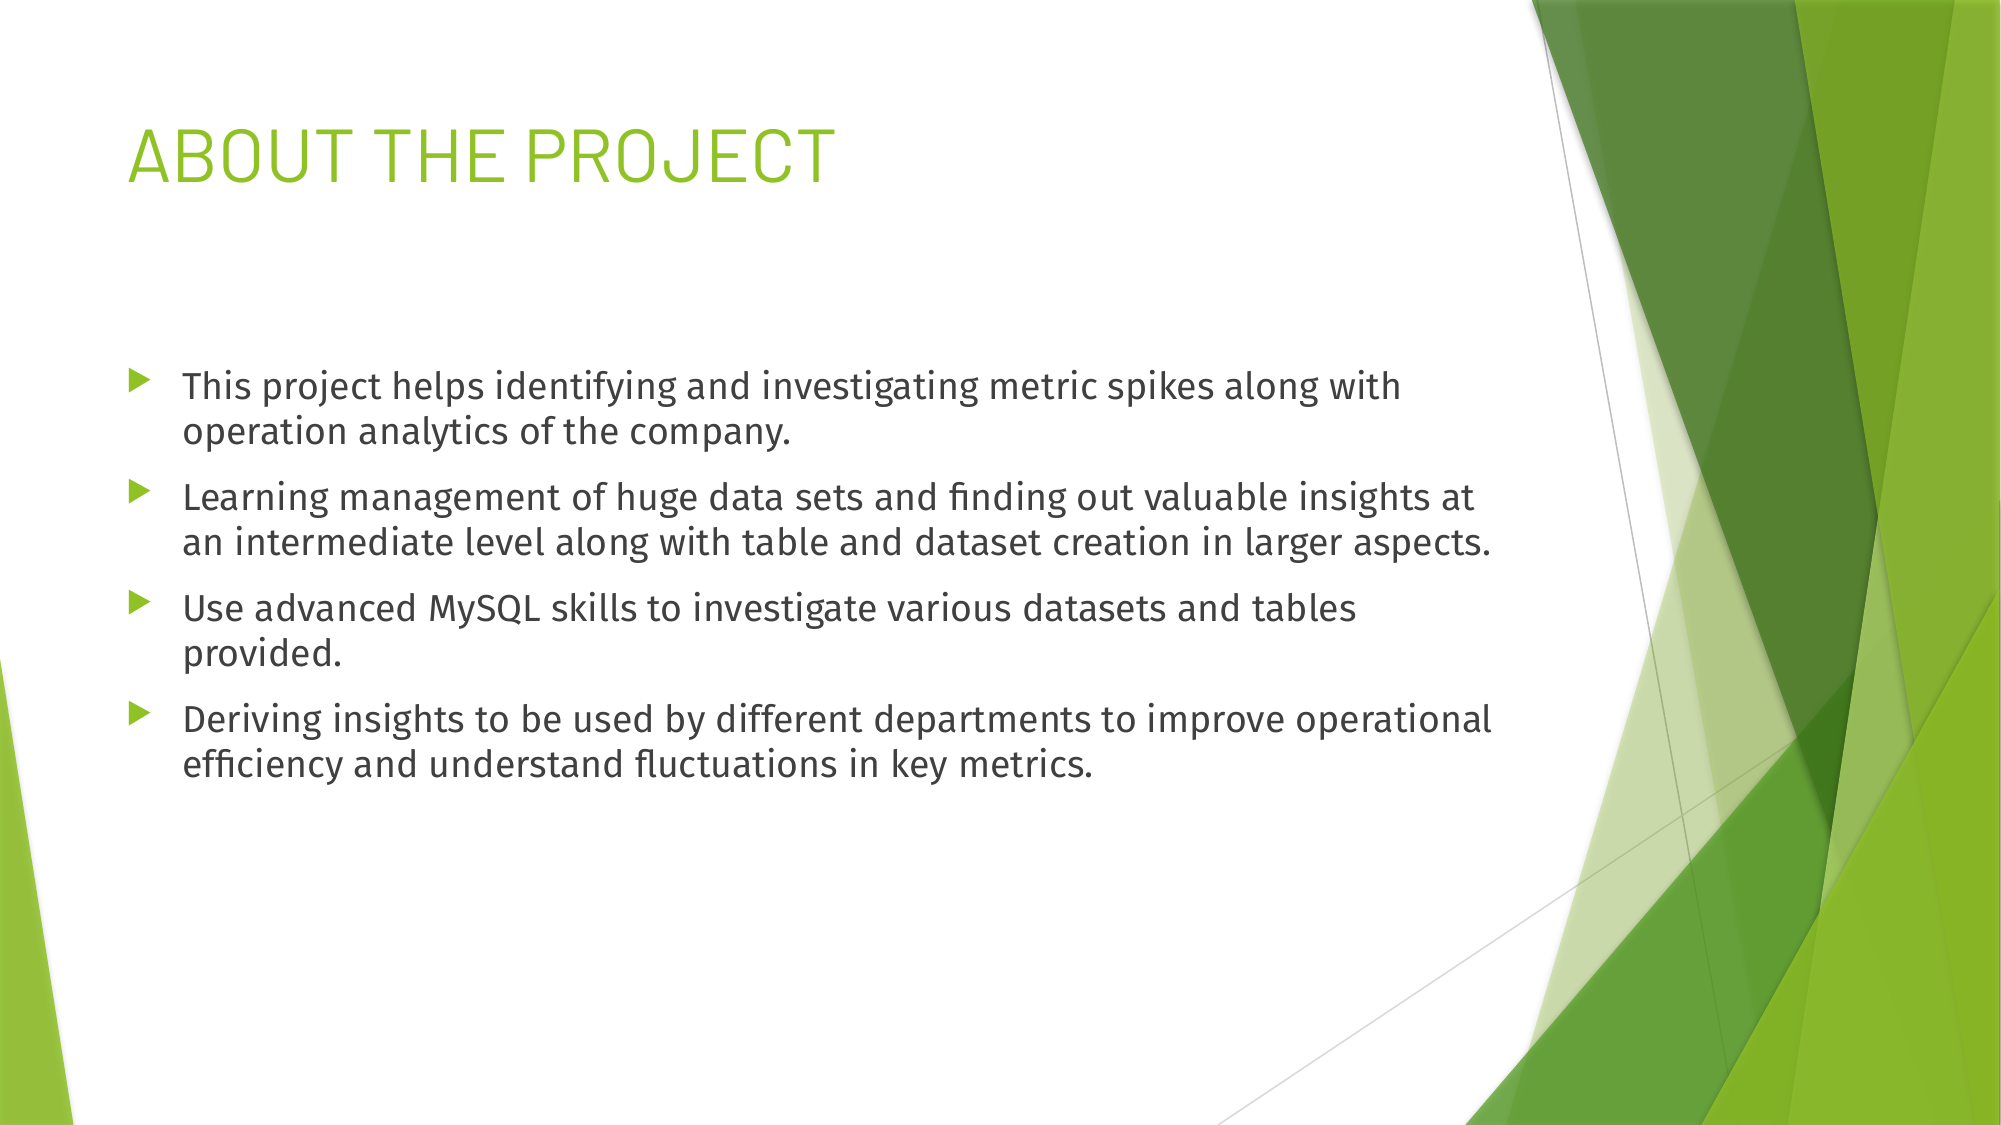

# ABOUT THE PROJECT
This project helps identifying and investigating metric spikes along with operation analytics of the company.
Learning management of huge data sets and finding out valuable insights at an intermediate level along with table and dataset creation in larger aspects.
Use advanced MySQL skills to investigate various datasets and tables provided.
Deriving insights to be used by different departments to improve operational efficiency and understand fluctuations in key metrics.